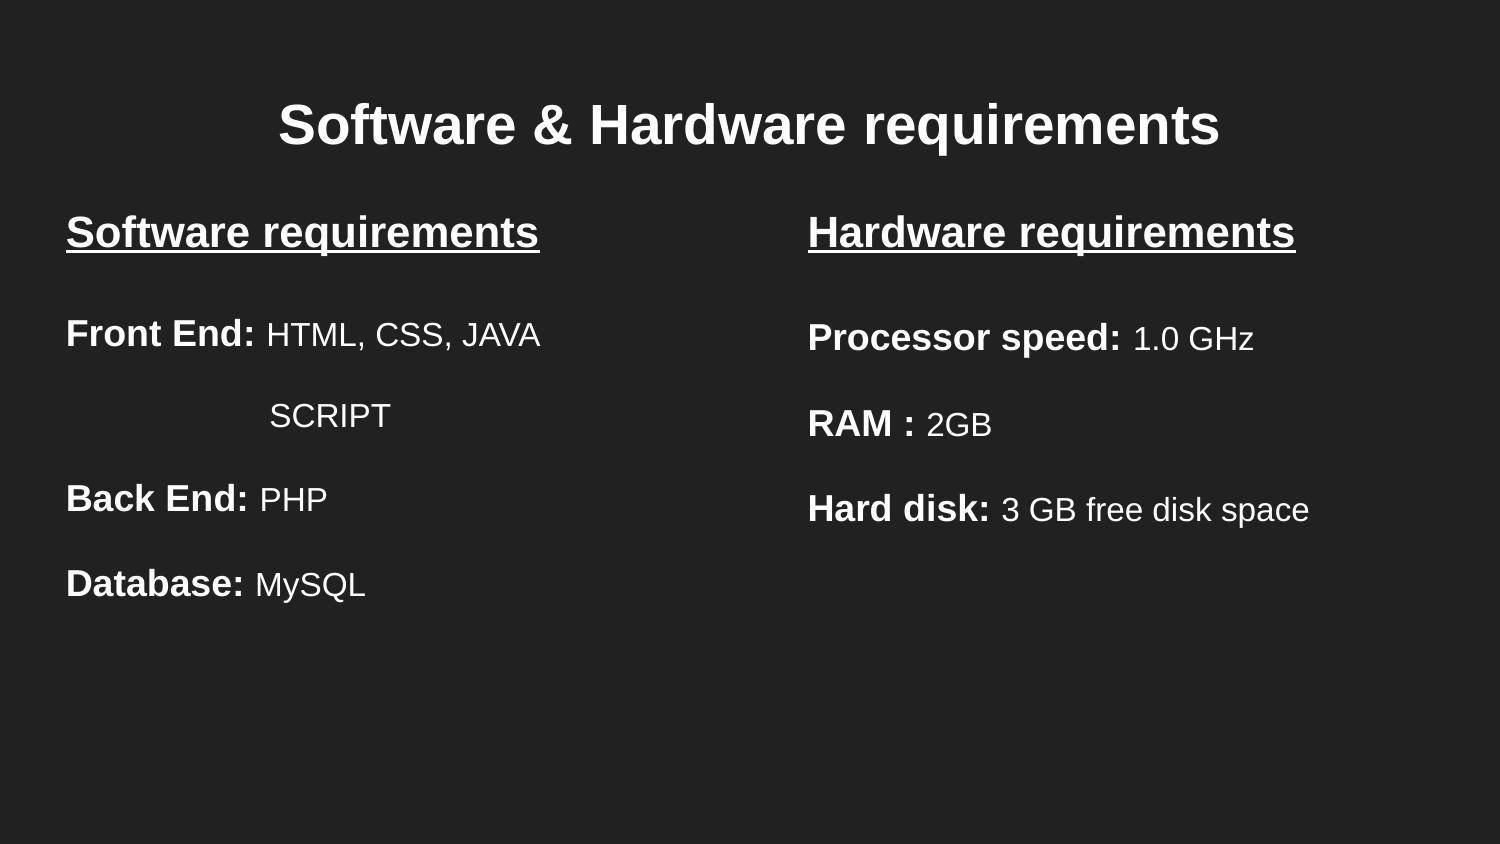

Software & Hardware requirements
Software requirements

Front End: HTML, CSS, JAVA
                      SCRIPT

Back End: PHP

Database: MySQL
Hardware requirements

Processor speed: 1.0 GHz

RAM : 2GB

Hard disk: 3 GB free disk space